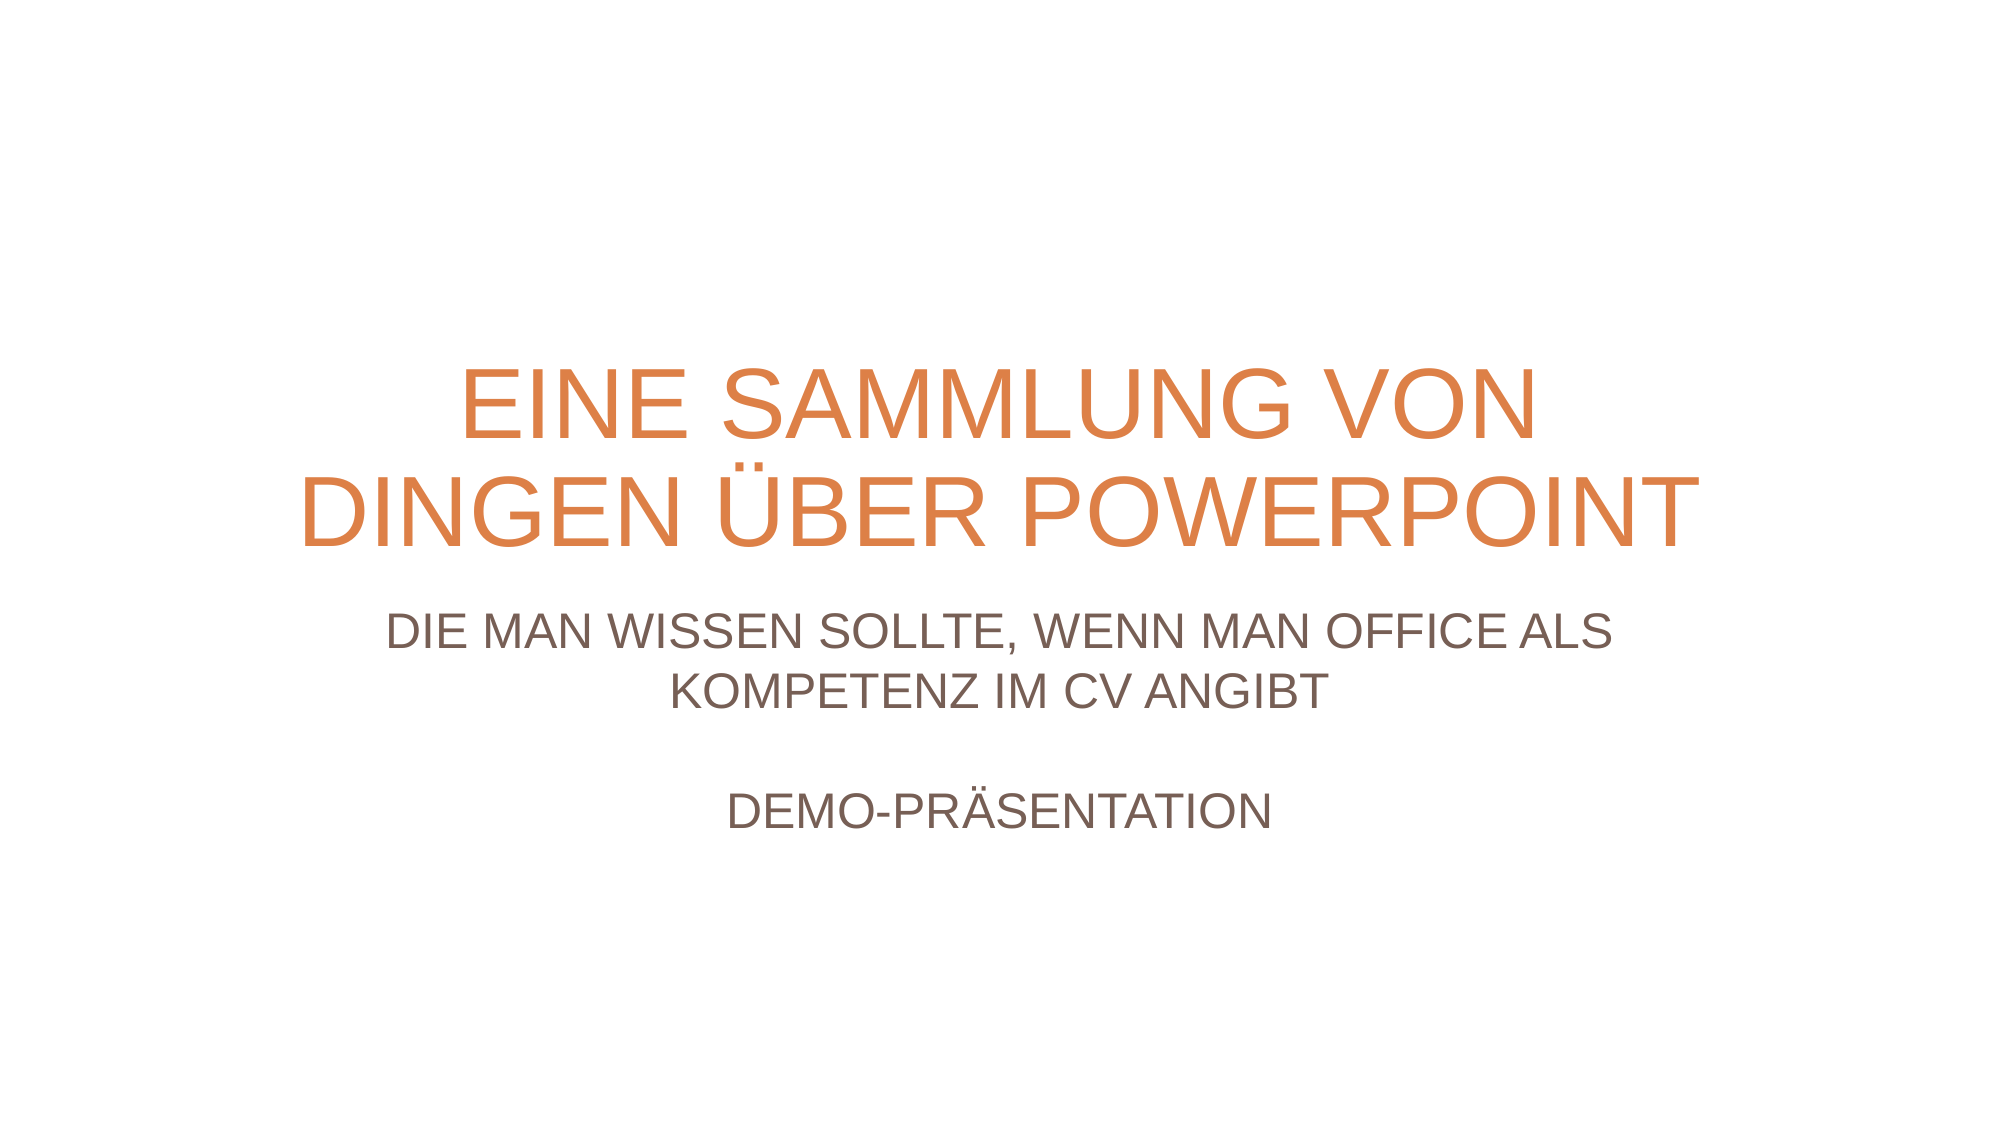

# EINE SAMMLUNG VON DINGEN ÜBER POWERPOINT
DIE MAN WISSEN SOLLTE, WENN MAN OFFICE ALS KOMPETENZ IM CV ANGIBT

Demo-Präsentation